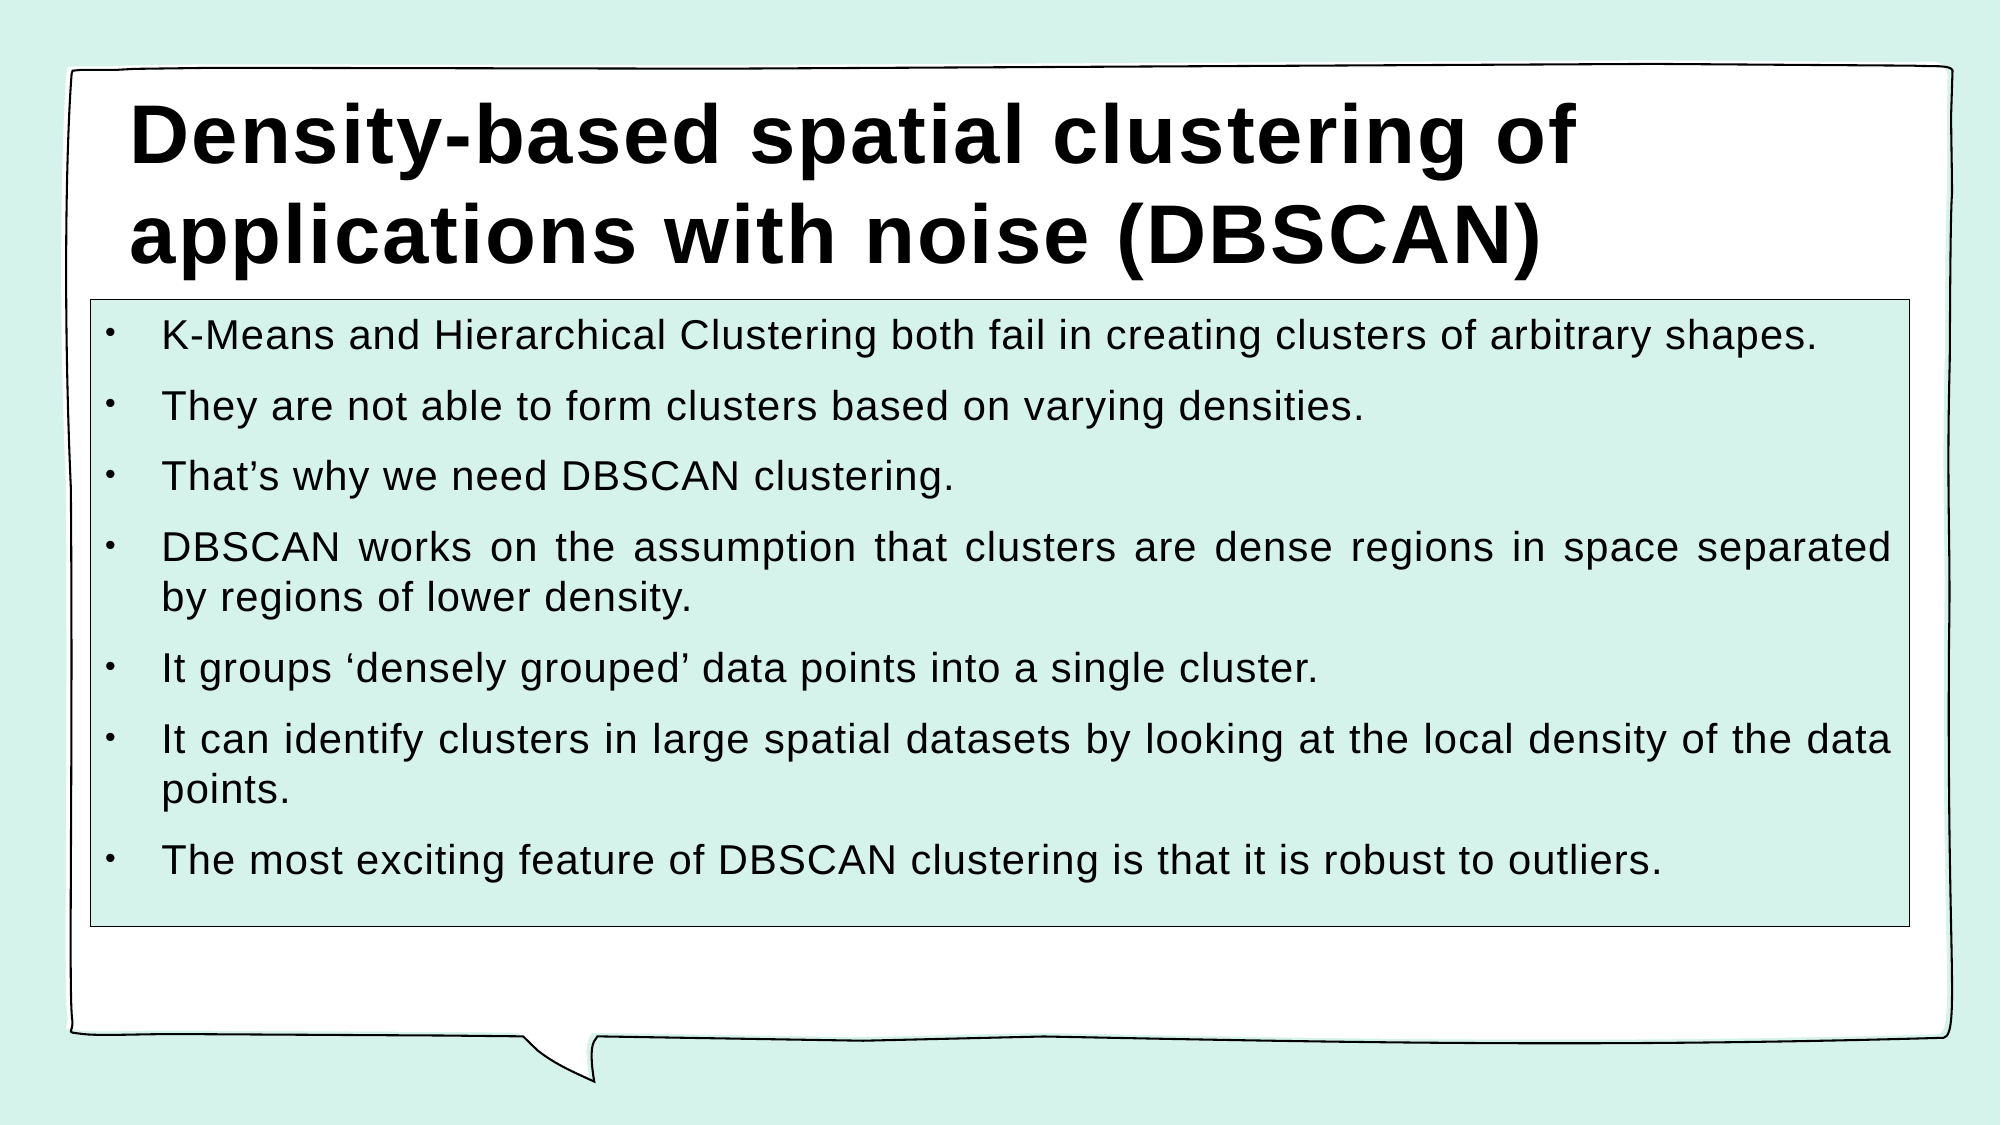

# Density-based spatial clustering of applications with noise (DBSCAN)
K-Means and Hierarchical Clustering both fail in creating clusters of arbitrary shapes.
They are not able to form clusters based on varying densities.
That’s why we need DBSCAN clustering.
DBSCAN works on the assumption that clusters are dense regions in space separated by regions of lower density.
It groups ‘densely grouped’ data points into a single cluster.
It can identify clusters in large spatial datasets by looking at the local density of the data points.
The most exciting feature of DBSCAN clustering is that it is robust to outliers.